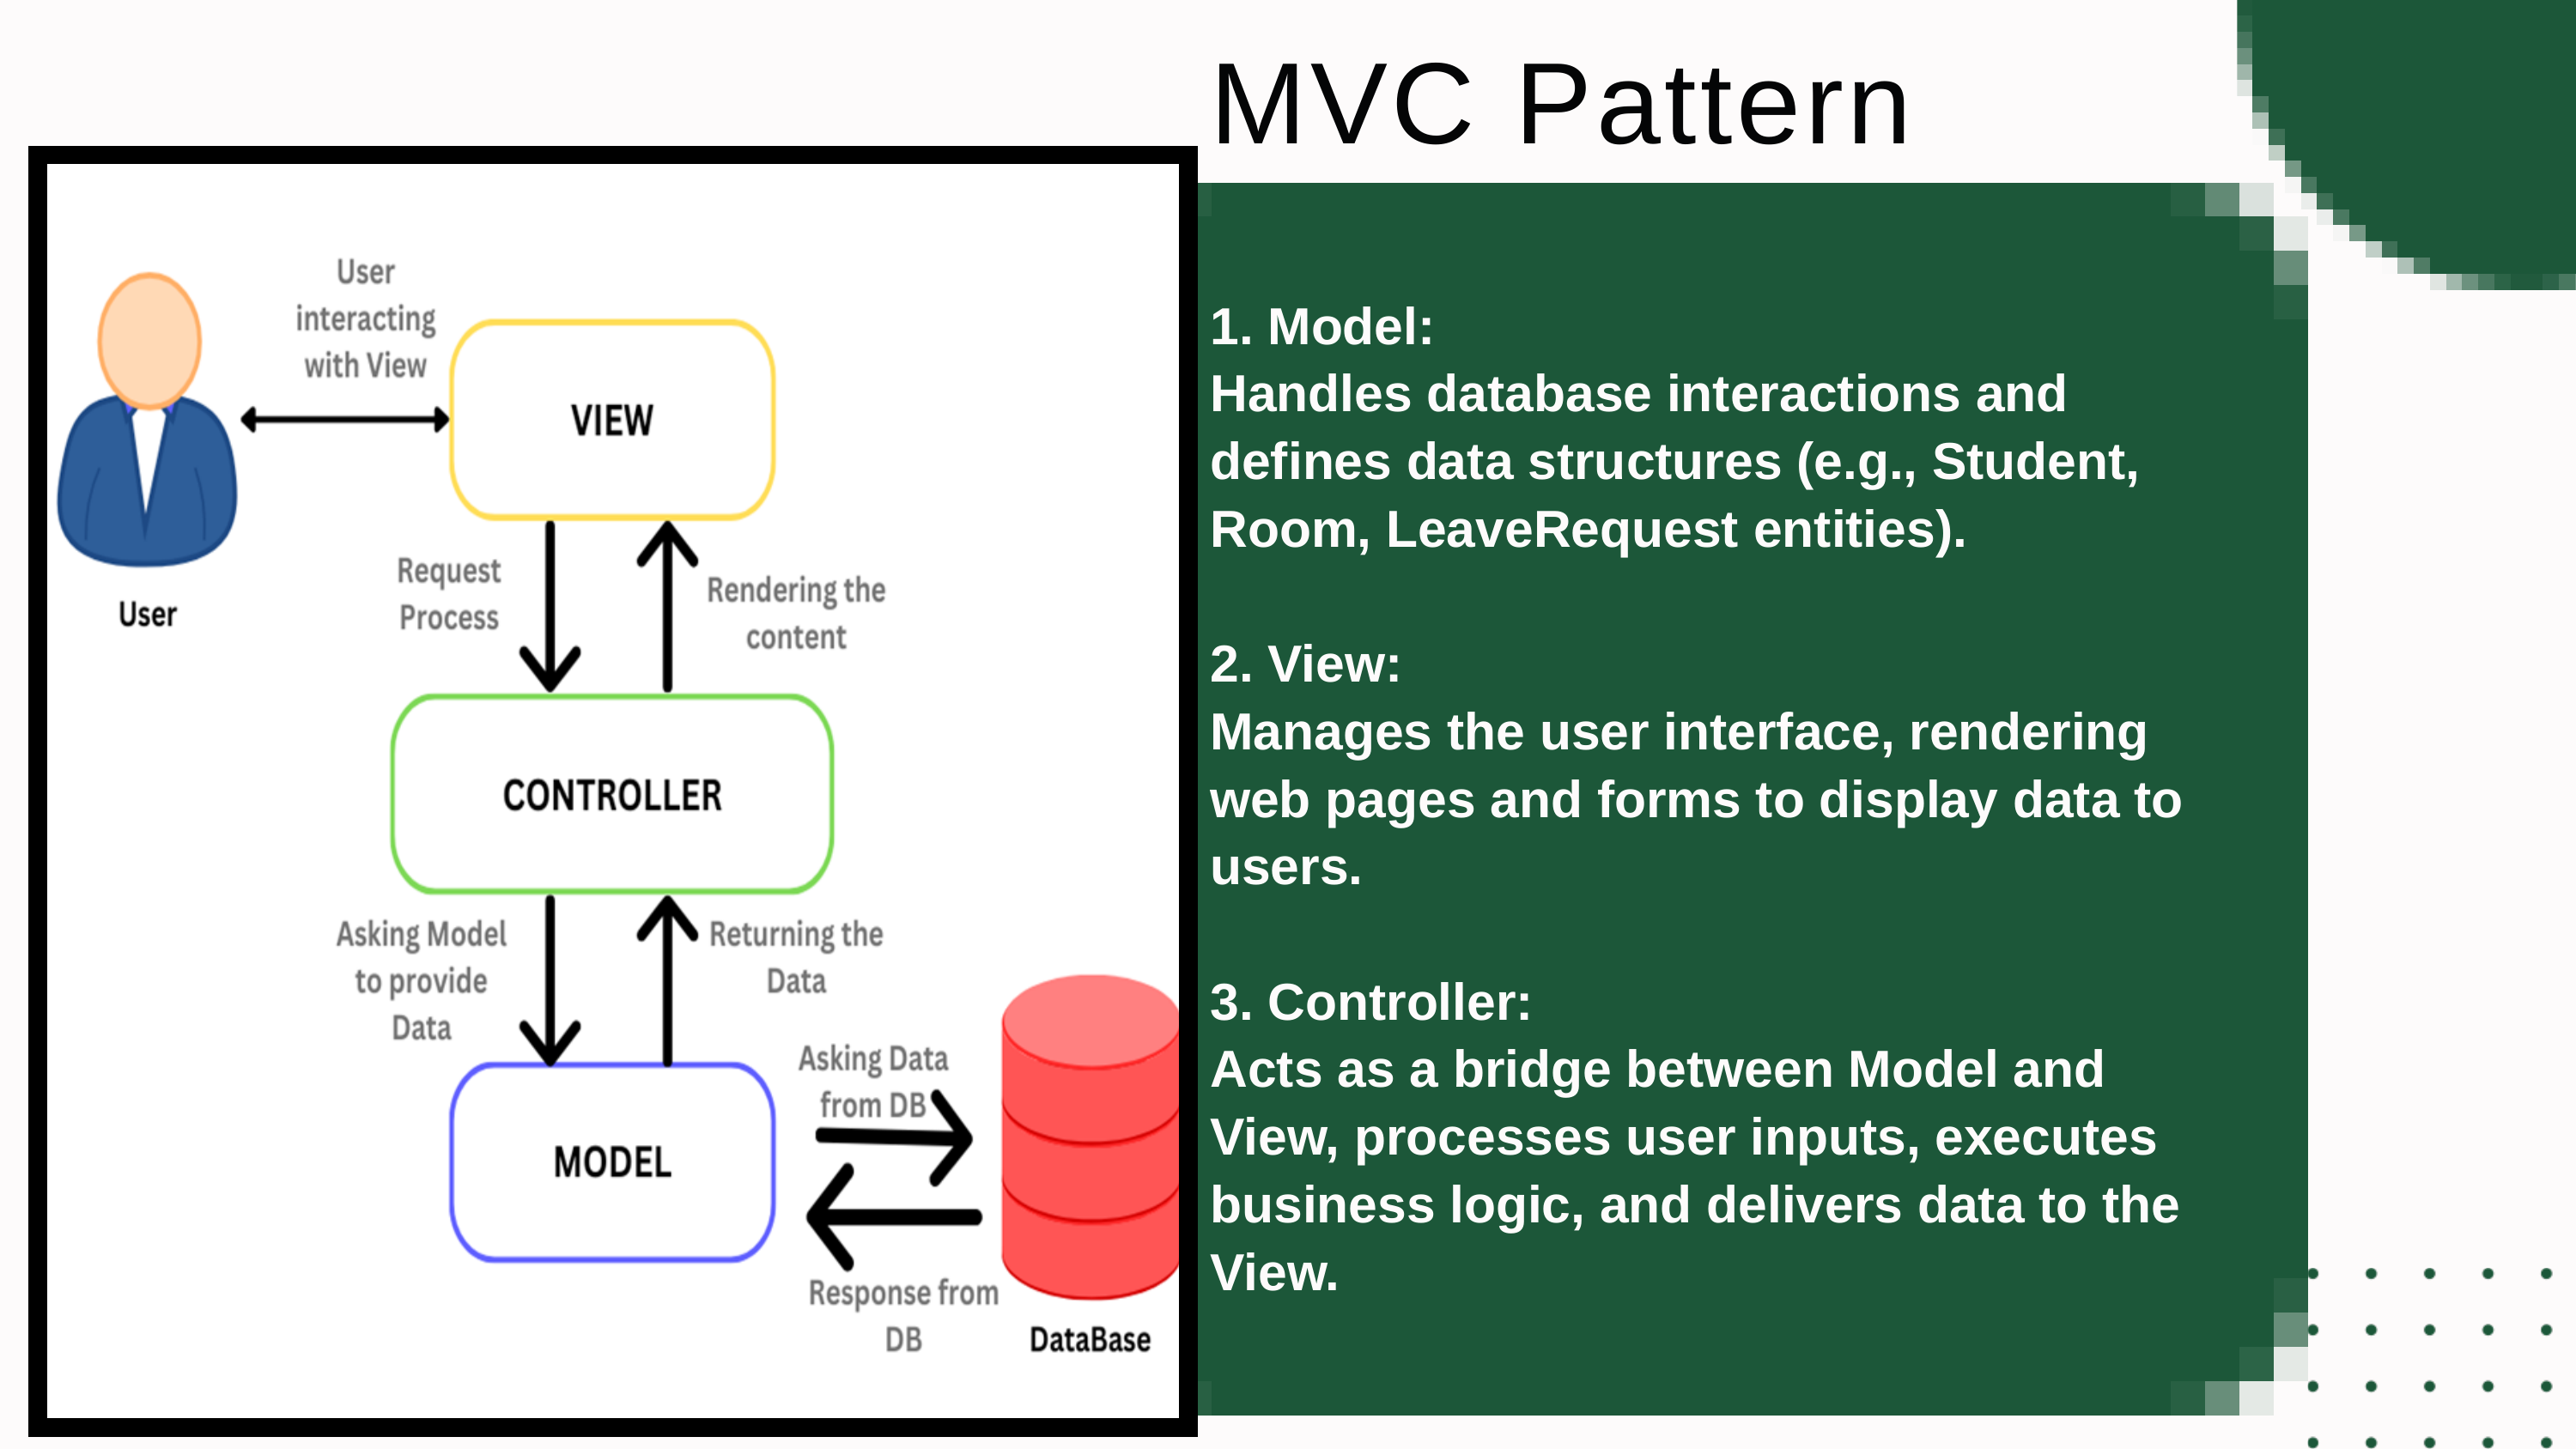

MVC Pattern

1. Model:
Handles database interactions and defines data structures (e.g., Student, Room, LeaveRequest entities).

2. View:
Manages the user interface, rendering web pages and forms to display data to users.

3. Controller:
Acts as a bridge between Model and View, processes user inputs, executes business logic, and delivers data to the View.